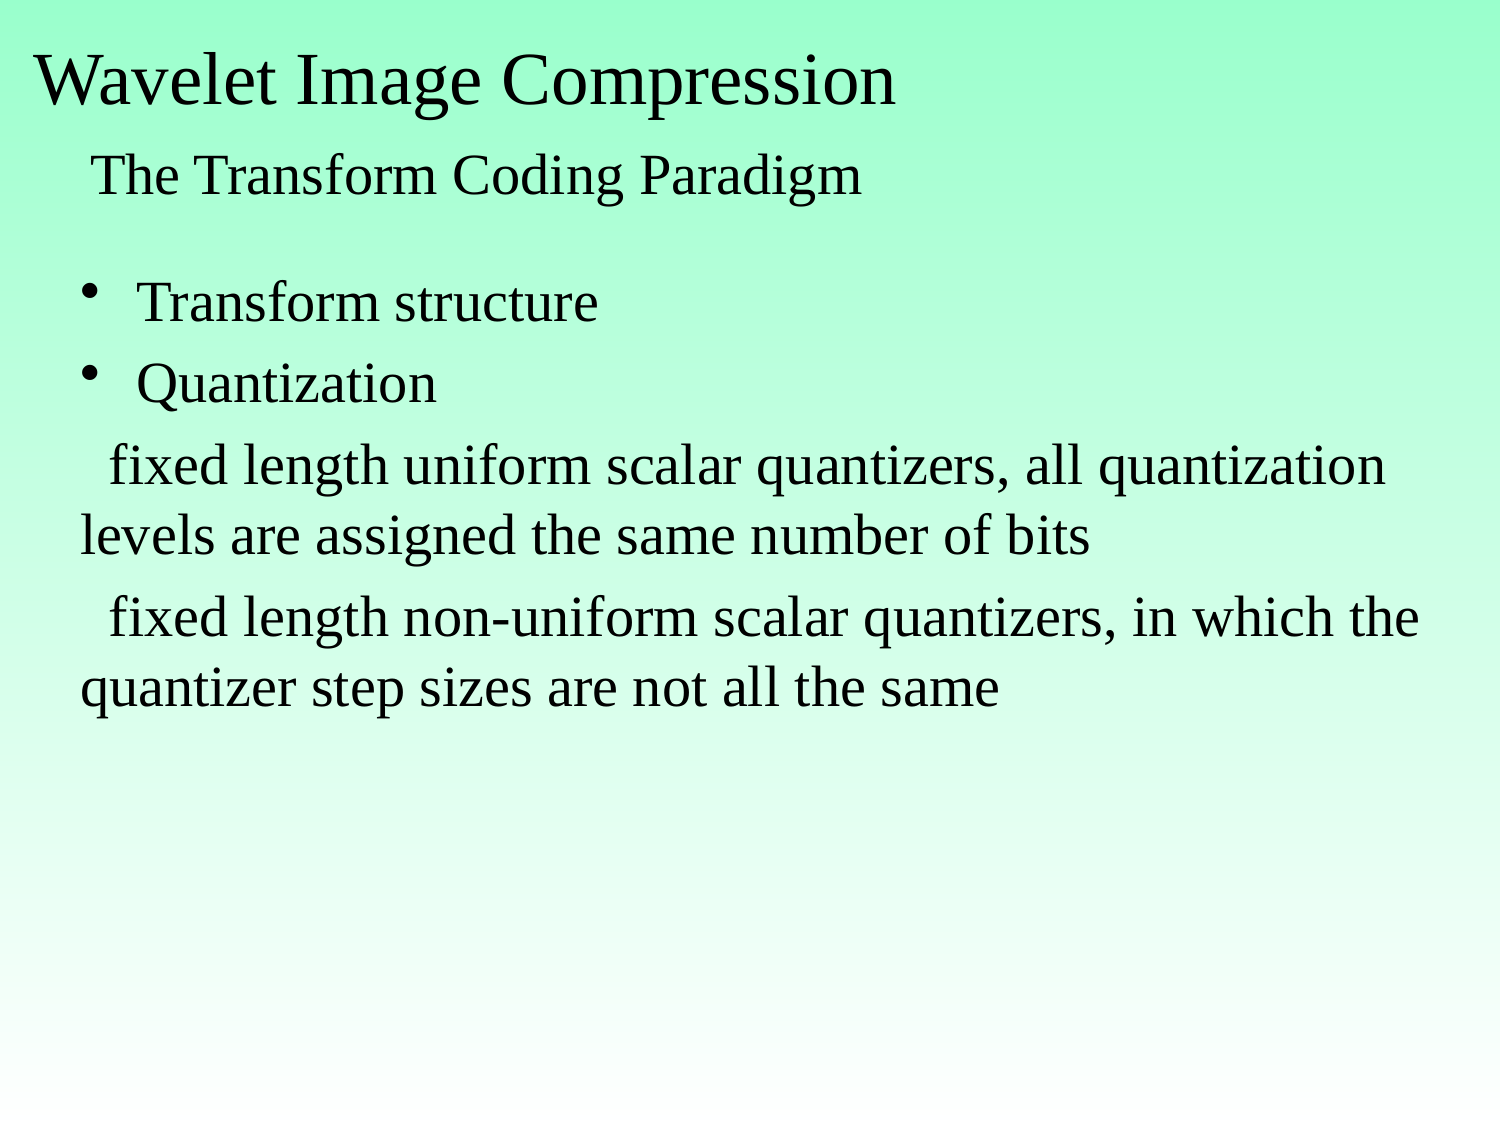

# Wavelet Image Compression The Transform Coding Paradigm
Transform structure
Quantization
  fixed length uniform scalar quantizers, all quantization levels are assigned the same number of bits
  fixed length non-uniform scalar quantizers, in which the quantizer step sizes are not all the same